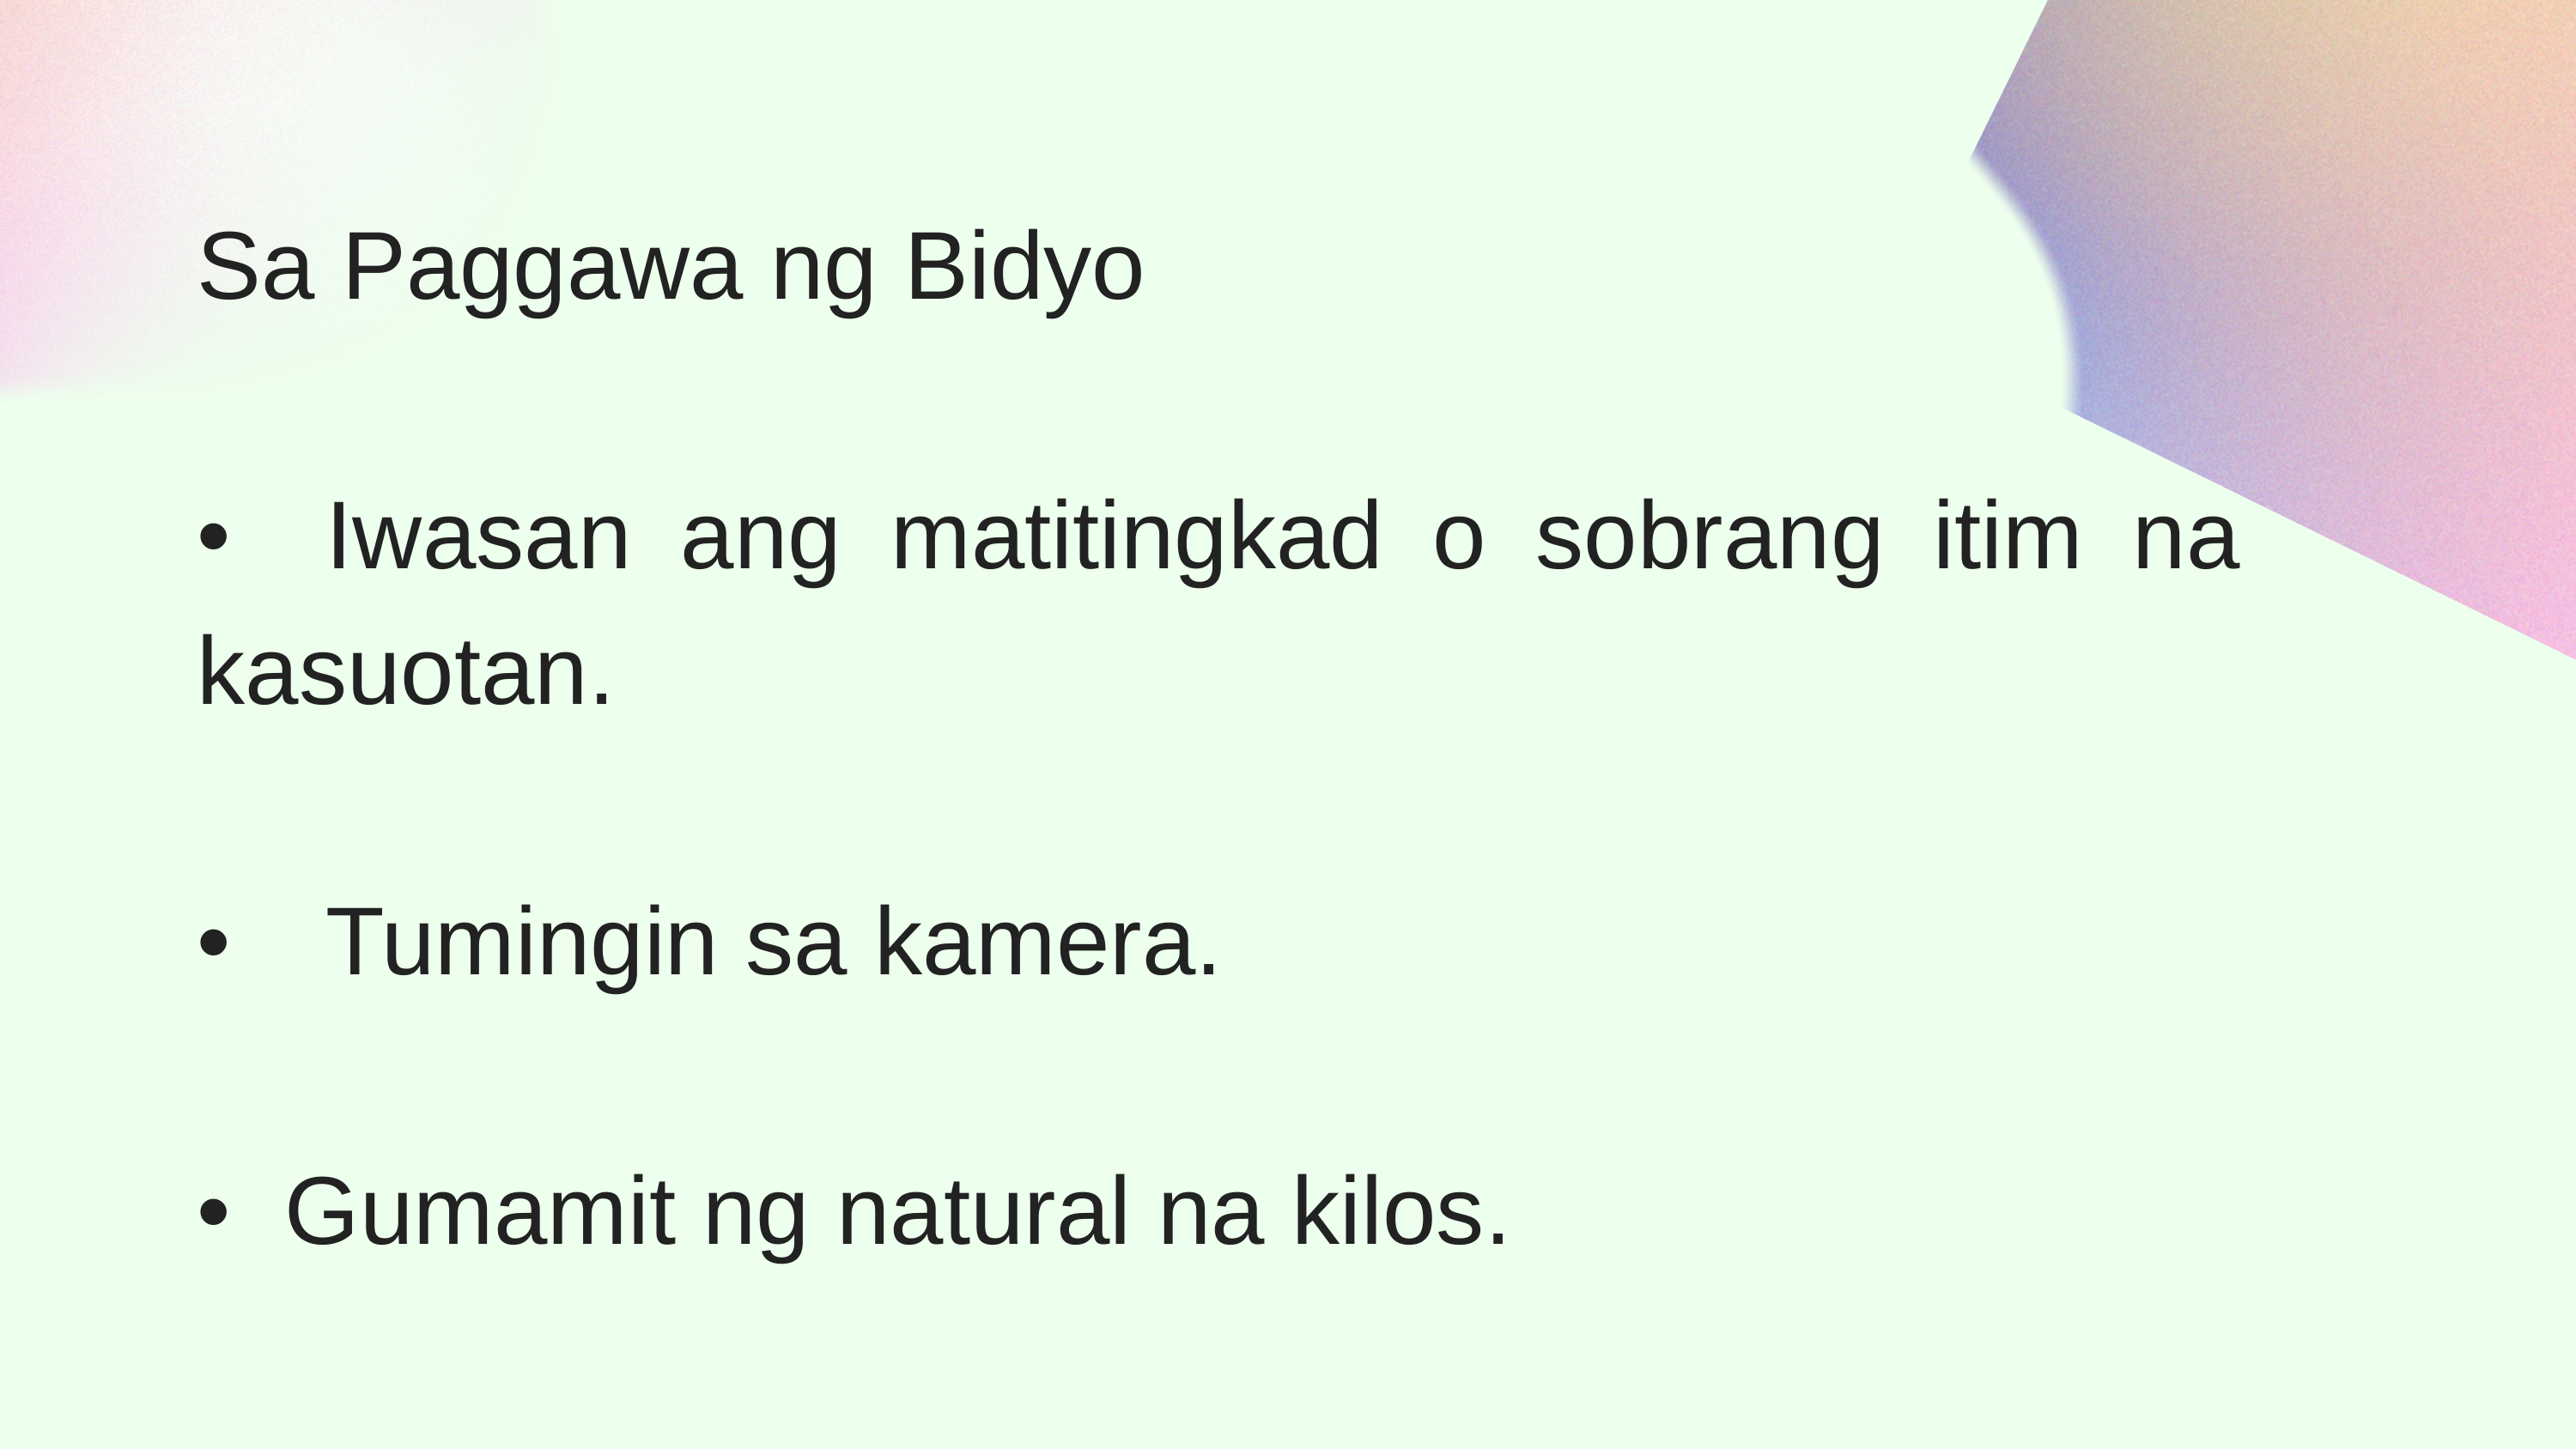

Sa Paggawa ng Bidyo
•	Iwasan ang matitingkad o sobrang itim na kasuotan.
•	Tumingin sa kamera.
•  Gumamit ng natural na kilos.